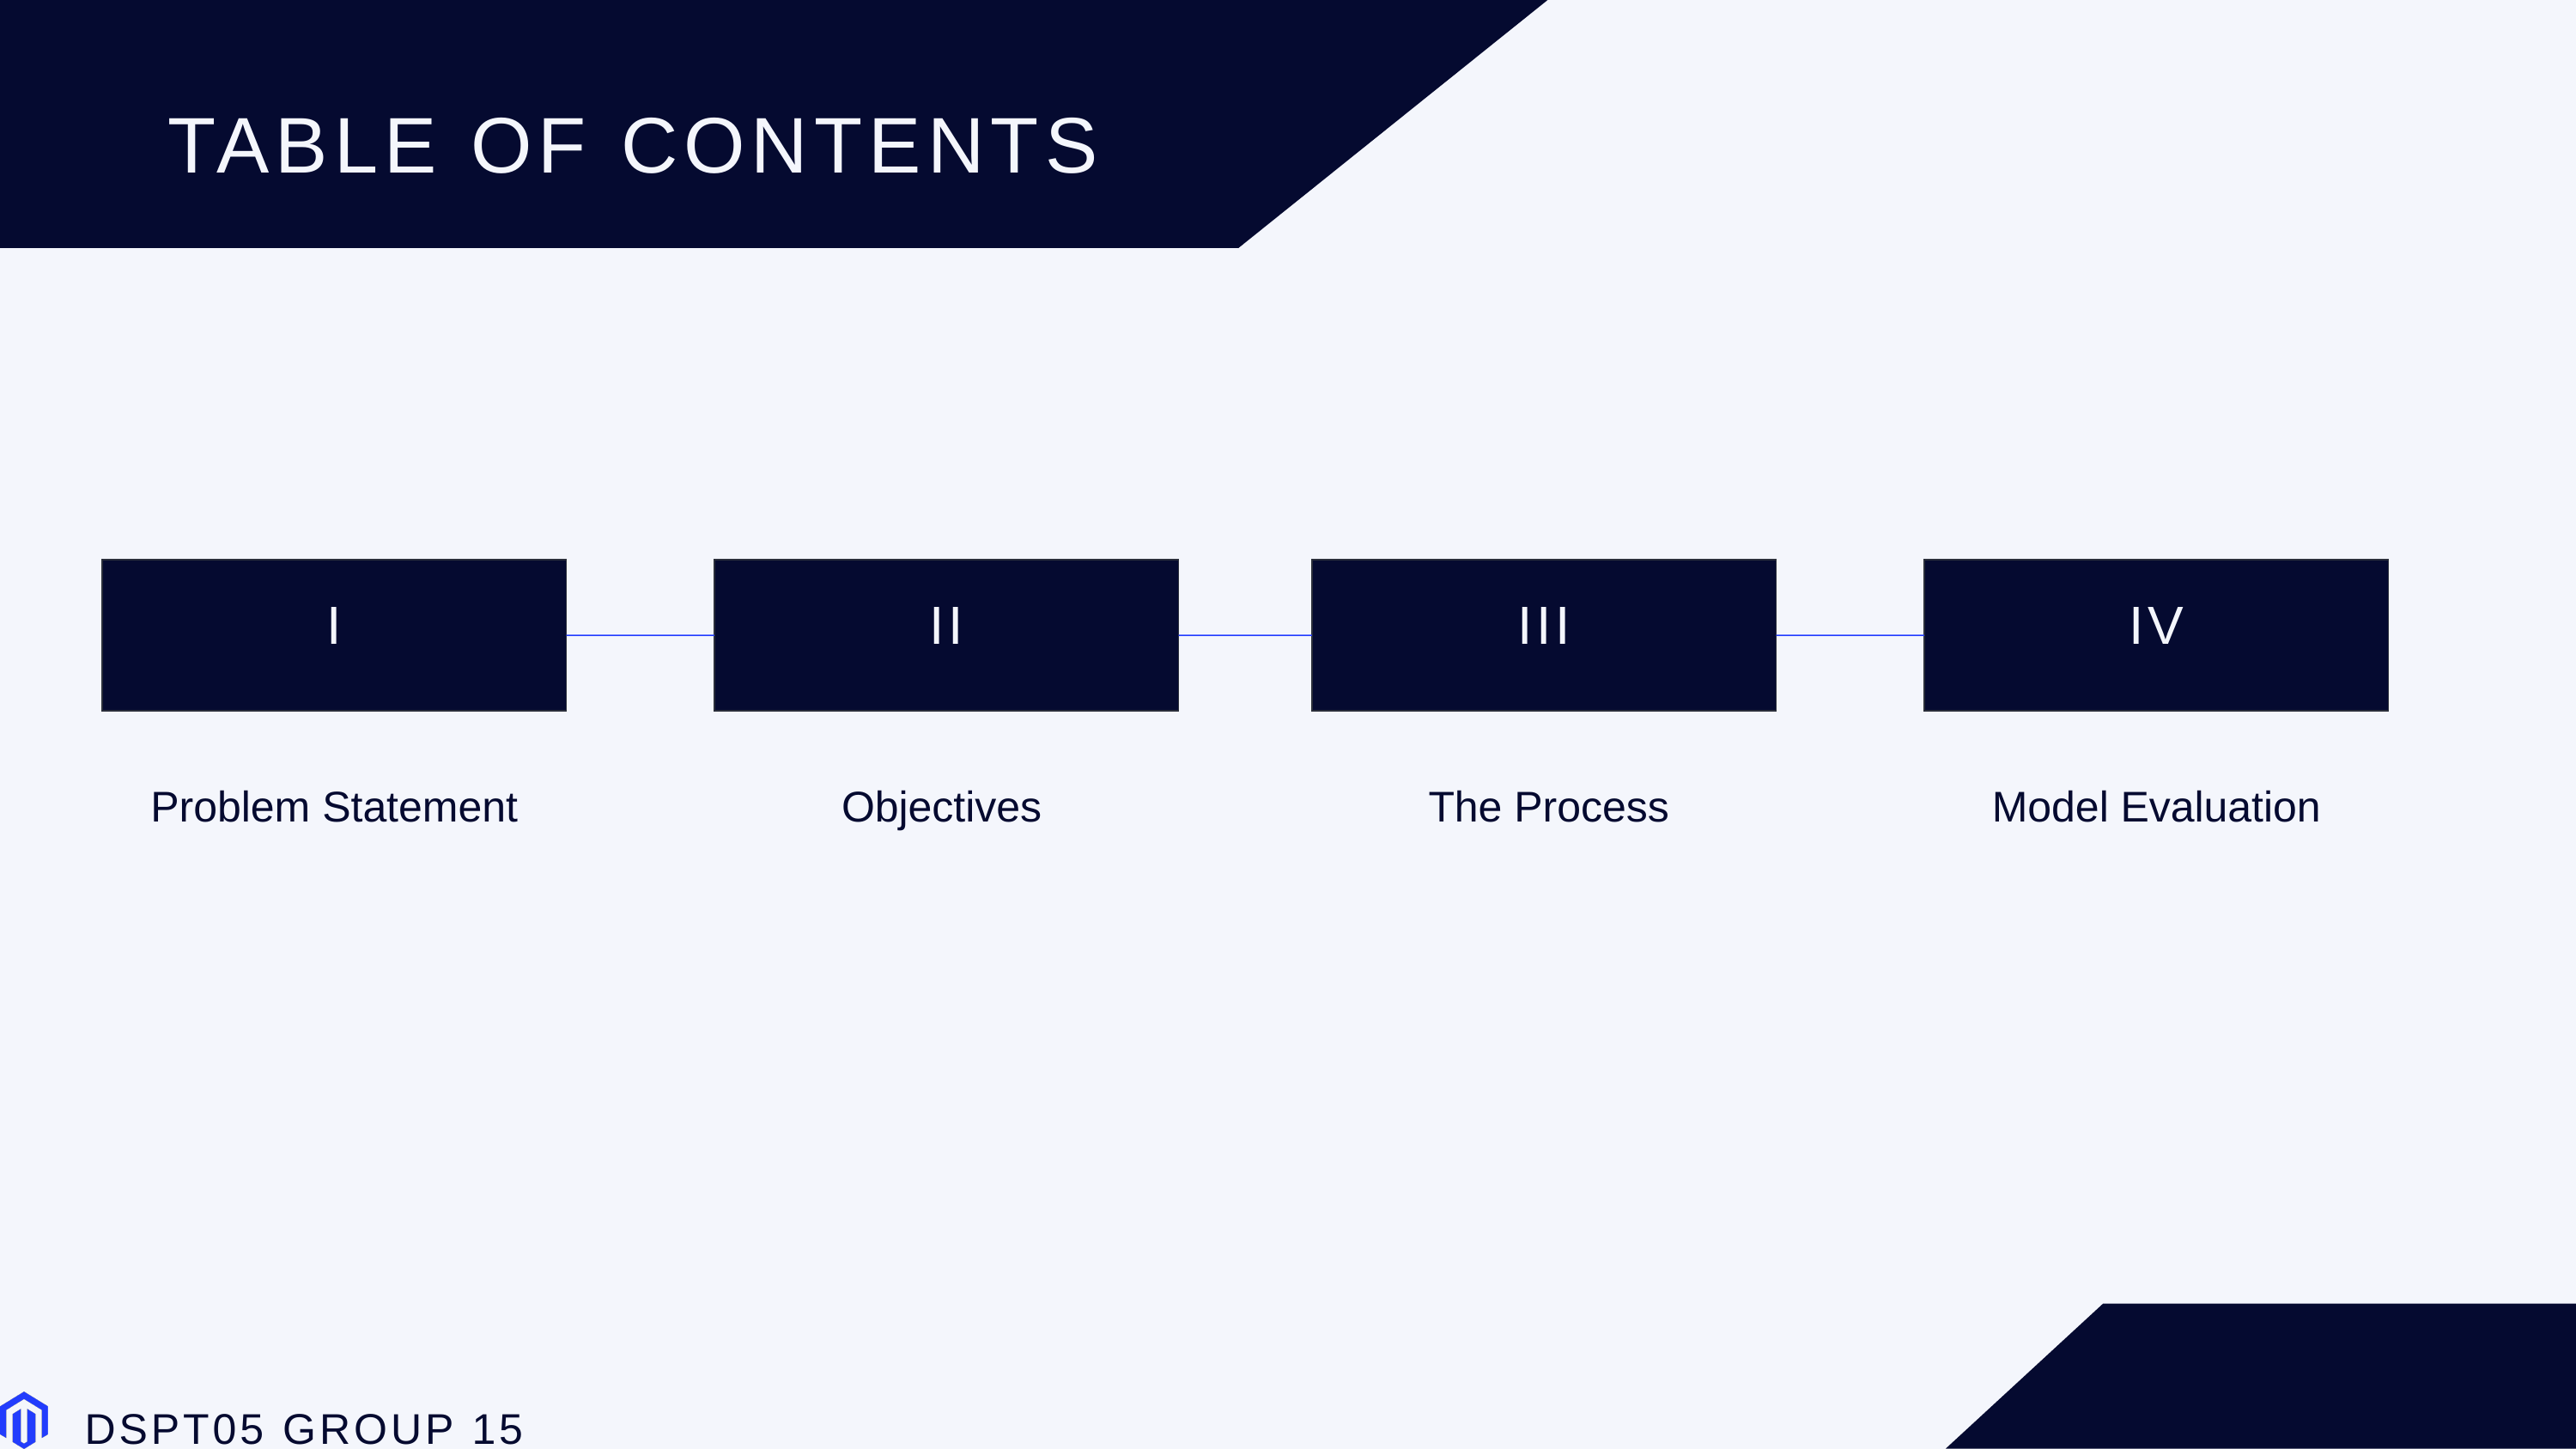

TABLE OF CONTENTS

I

II

III

IV

Problem Statement
Objectives
The Process
Model Evaluation

DSPT05 GROUP 15